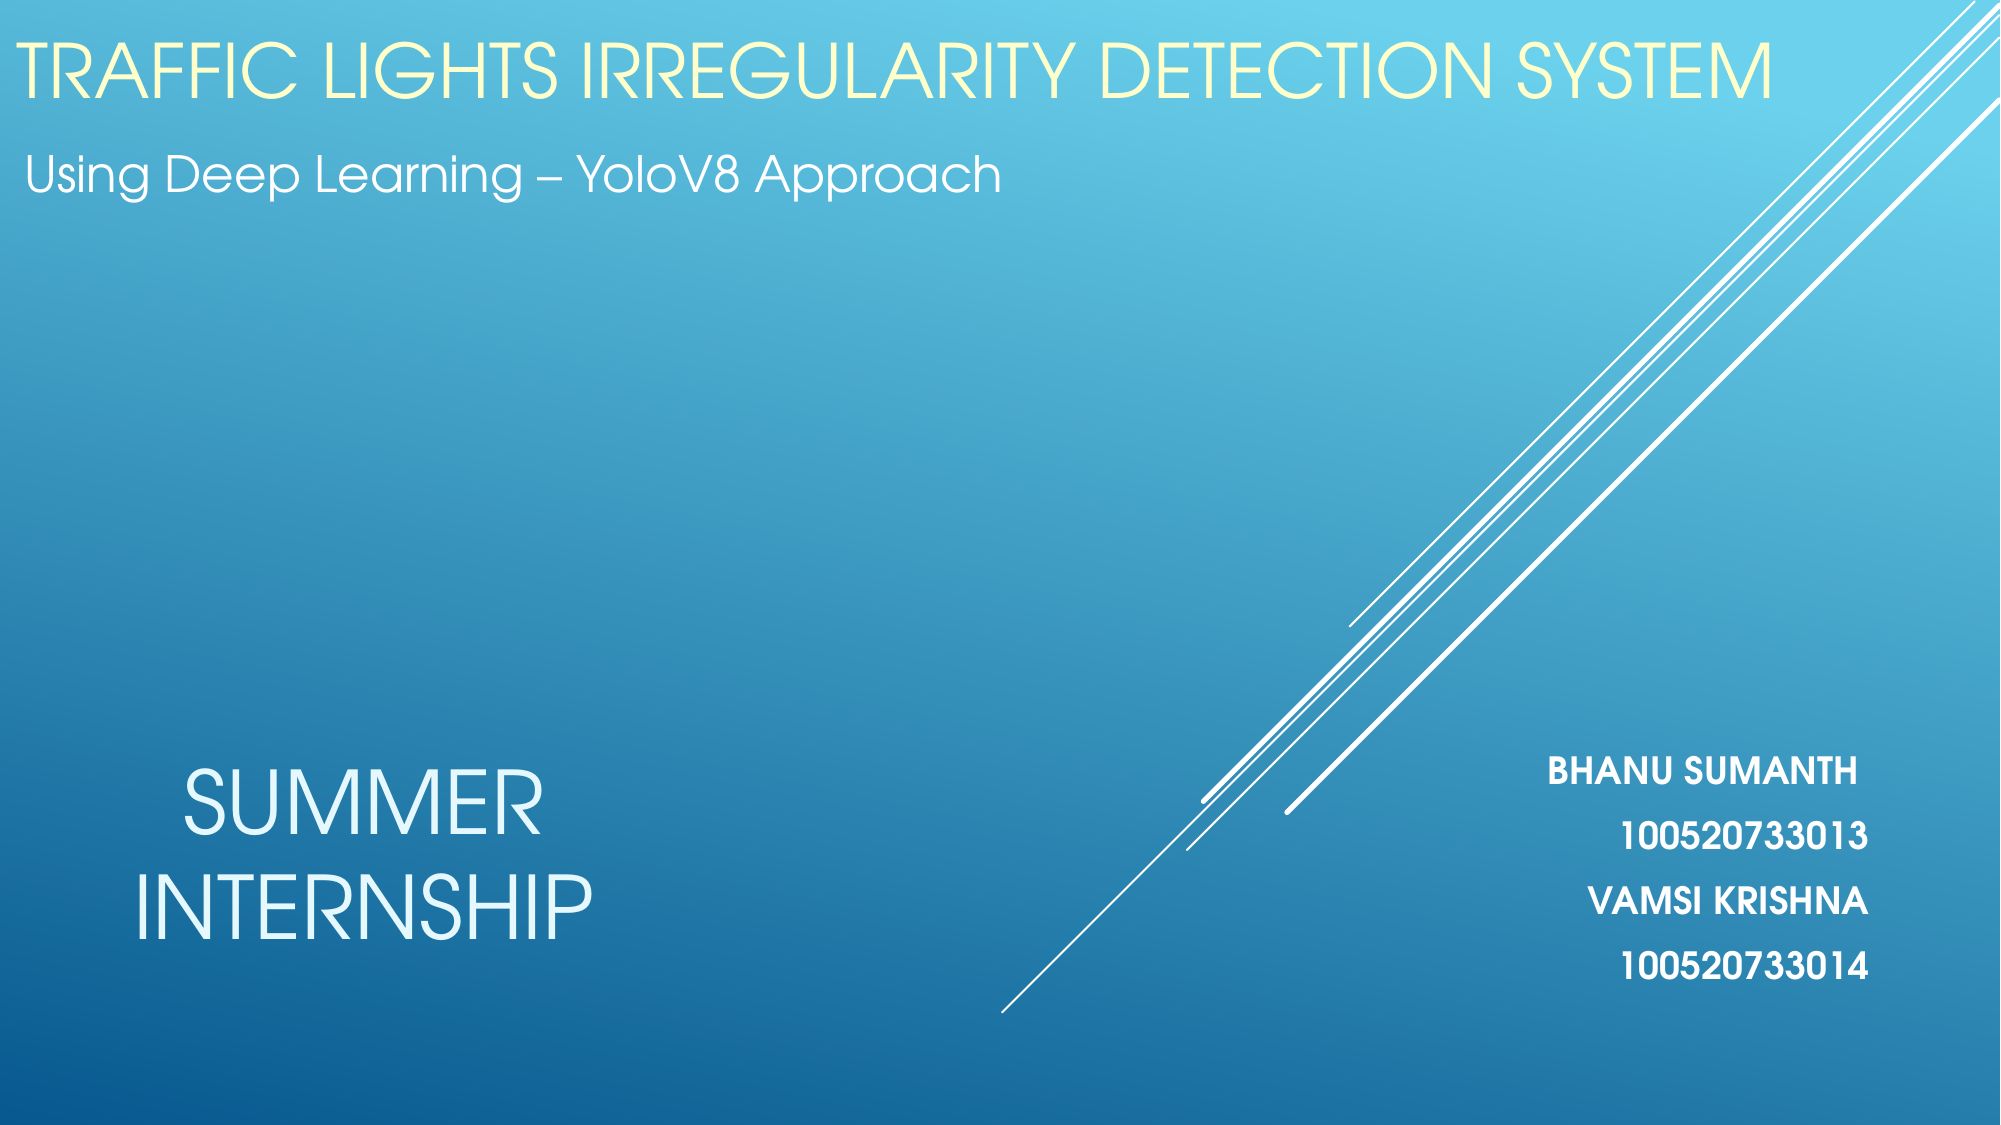

# Traffic Lights Irregularity Detection SYSTEM
Using Deep Learning – YoloV8 Approach

SUMMER
INTERNSHIP
           BHANU SUMANTH
100520733013
VAMSI KRISHNA
100520733014